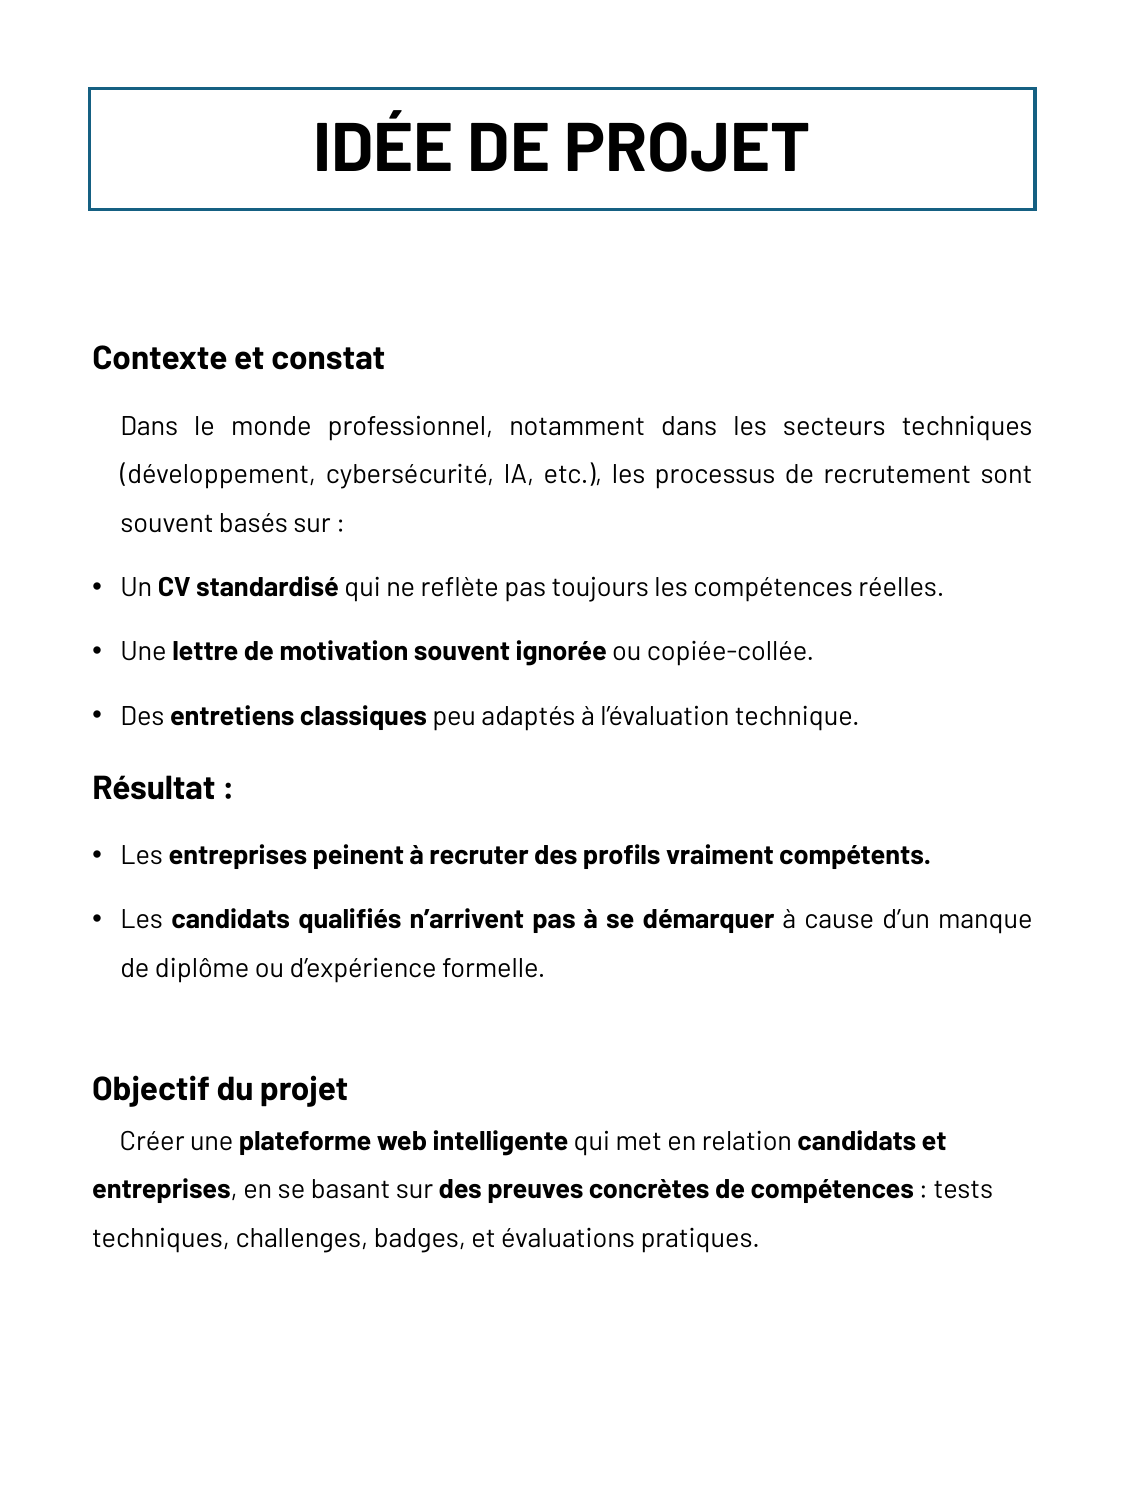

# IDÉE DE PROJET
Contexte et constat
	Dans le monde professionnel, notamment dans les secteurs techniques (développement, cybersécurité, IA, etc.), les processus de recrutement sont souvent basés sur :
Un CV standardisé qui ne reflète pas toujours les compétences réelles.
Une lettre de motivation souvent ignorée ou copiée-collée.
Des entretiens classiques peu adaptés à l’évaluation technique.
Résultat :
Les entreprises peinent à recruter des profils vraiment compétents.
Les candidats qualifiés n’arrivent pas à se démarquer à cause d’un manque de diplôme ou d’expérience formelle.

Objectif du projet
     Créer une plateforme web intelligente qui met en relation candidats et entreprises, en se basant sur des preuves concrètes de compétences : tests techniques, challenges, badges, et évaluations pratiques.